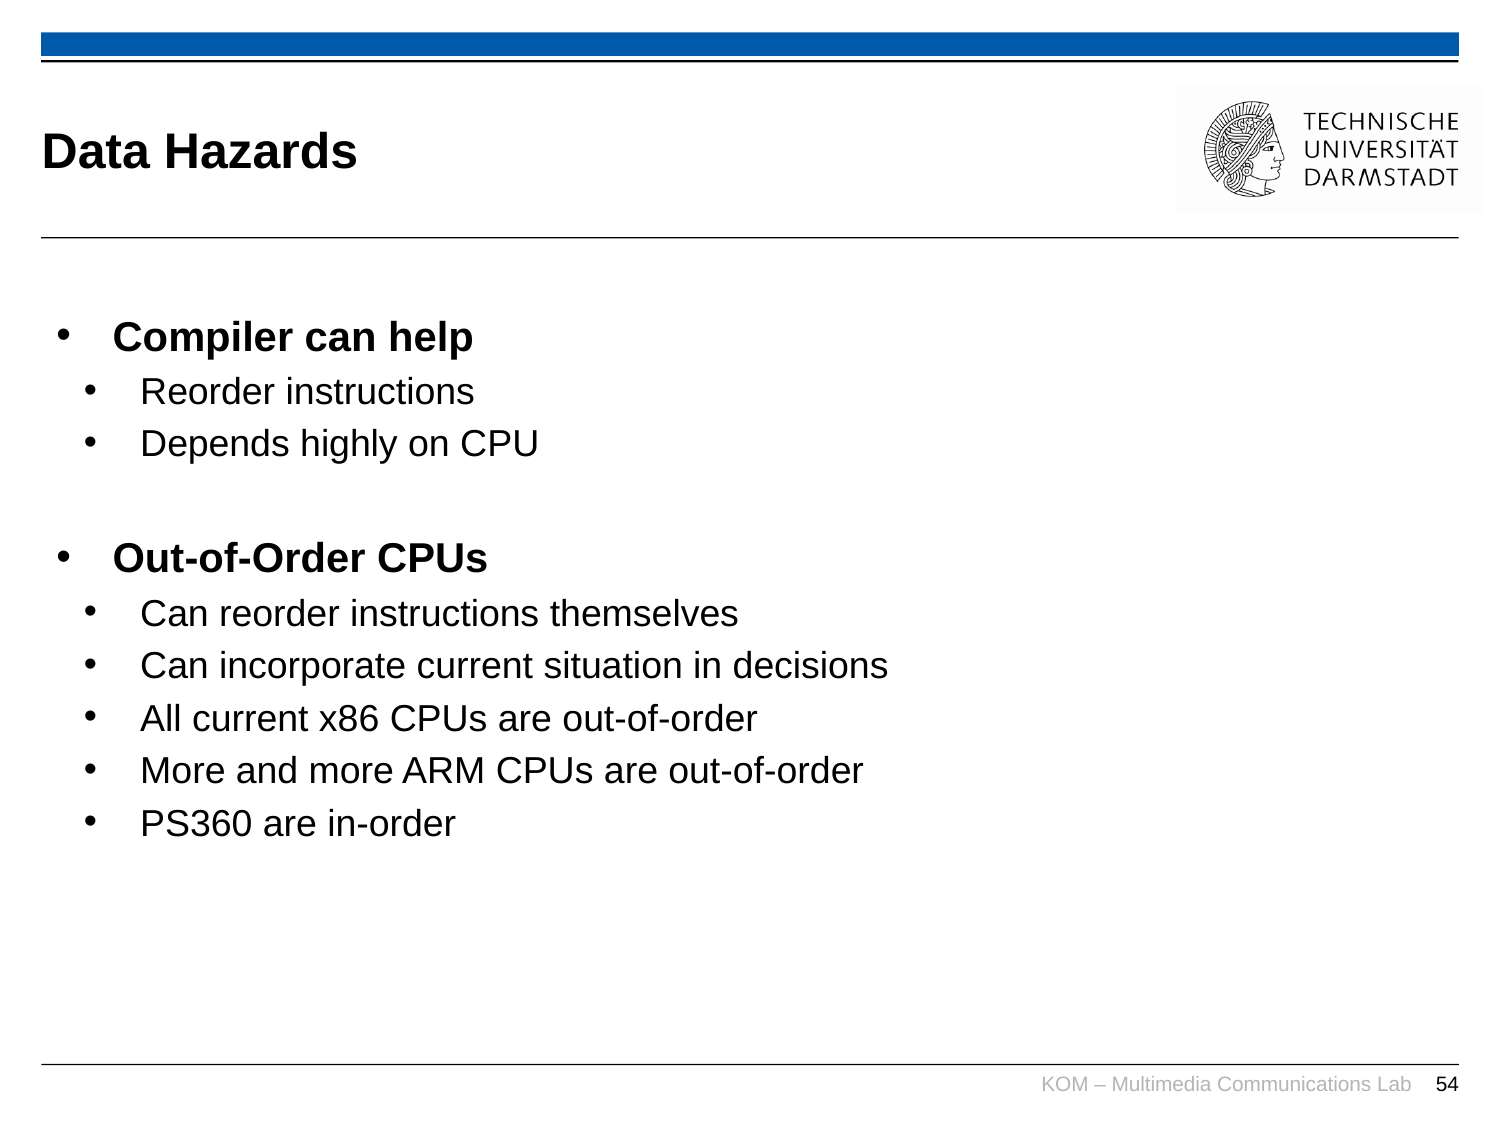

# Data Hazards

Compiler can help
Reorder instructions
Depends highly on CPU

Out-of-Order CPUs
Can reorder instructions themselves
Can incorporate current situation in decisions
All current x86 CPUs are out-of-order
More and more ARM CPUs are out-of-order
PS360 are in-order